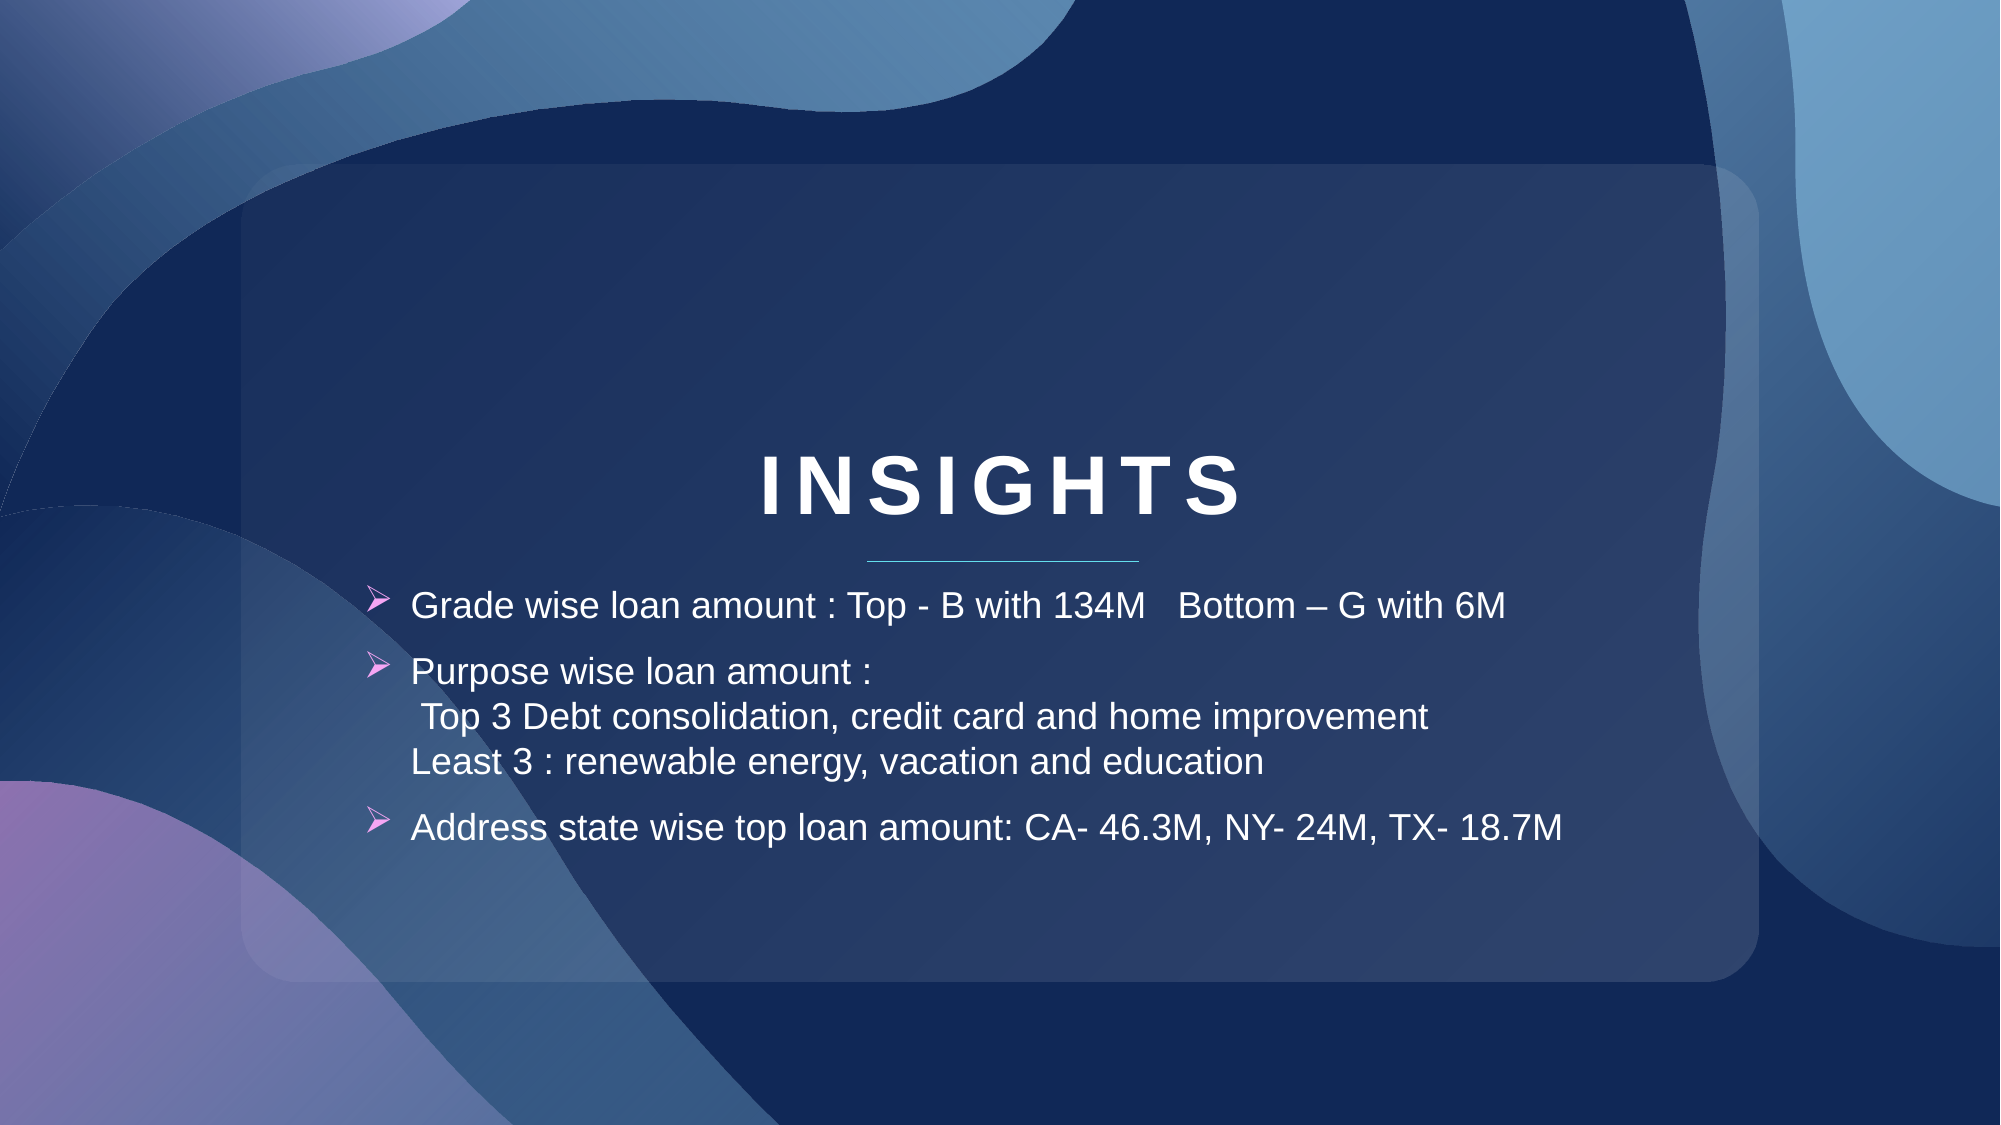

# INSIGHTS
Grade wise loan amount : Top - B with 134M   Bottom – G with 6M
Purpose wise loan amount :                                                                       Top 3 Debt consolidation, credit card and home improvement                 Least 3 : renewable energy, vacation and education
Address state wise top loan amount: CA- 46.3M, NY- 24M, TX- 18.7M